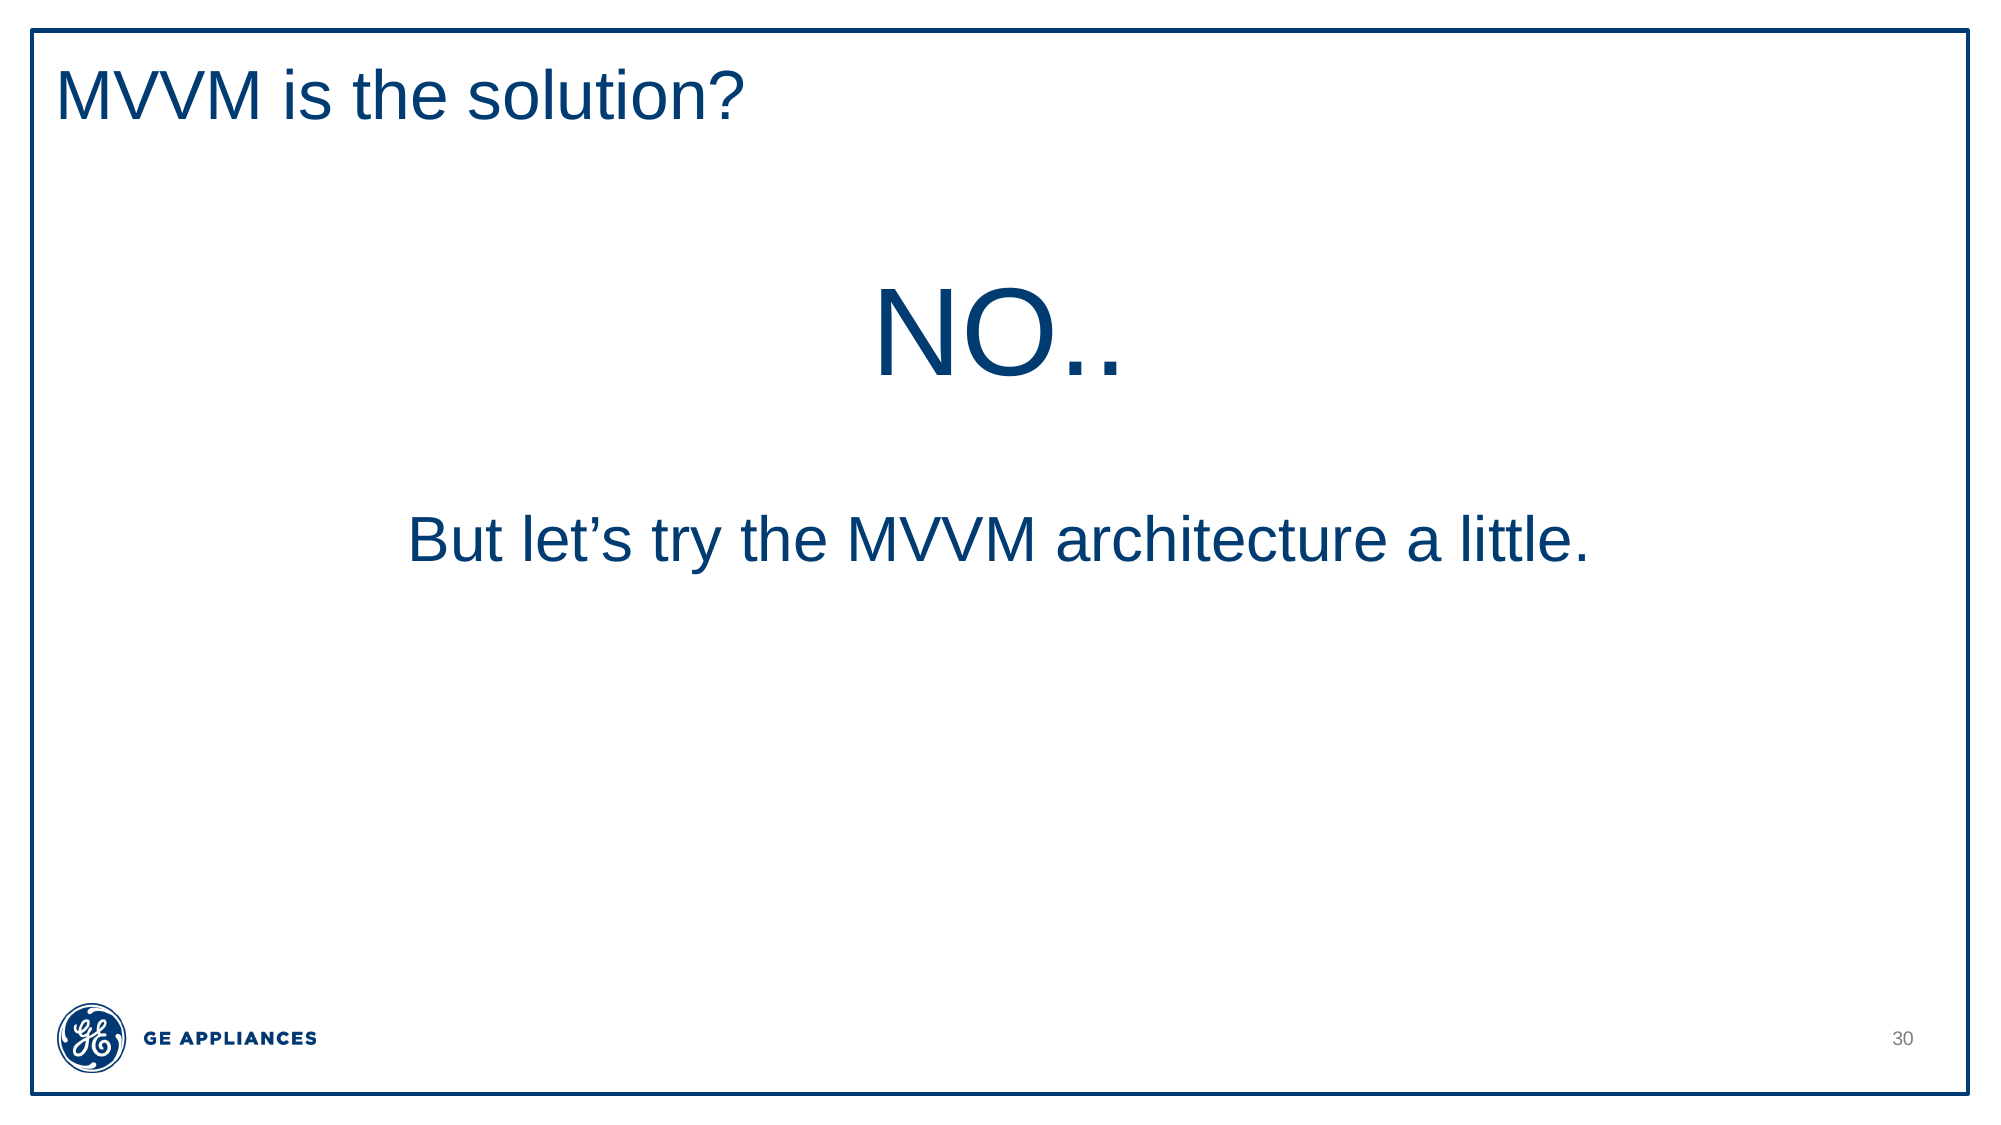

# MVVM is the solution?
NO..

But let’s try the MVVM architecture a little.